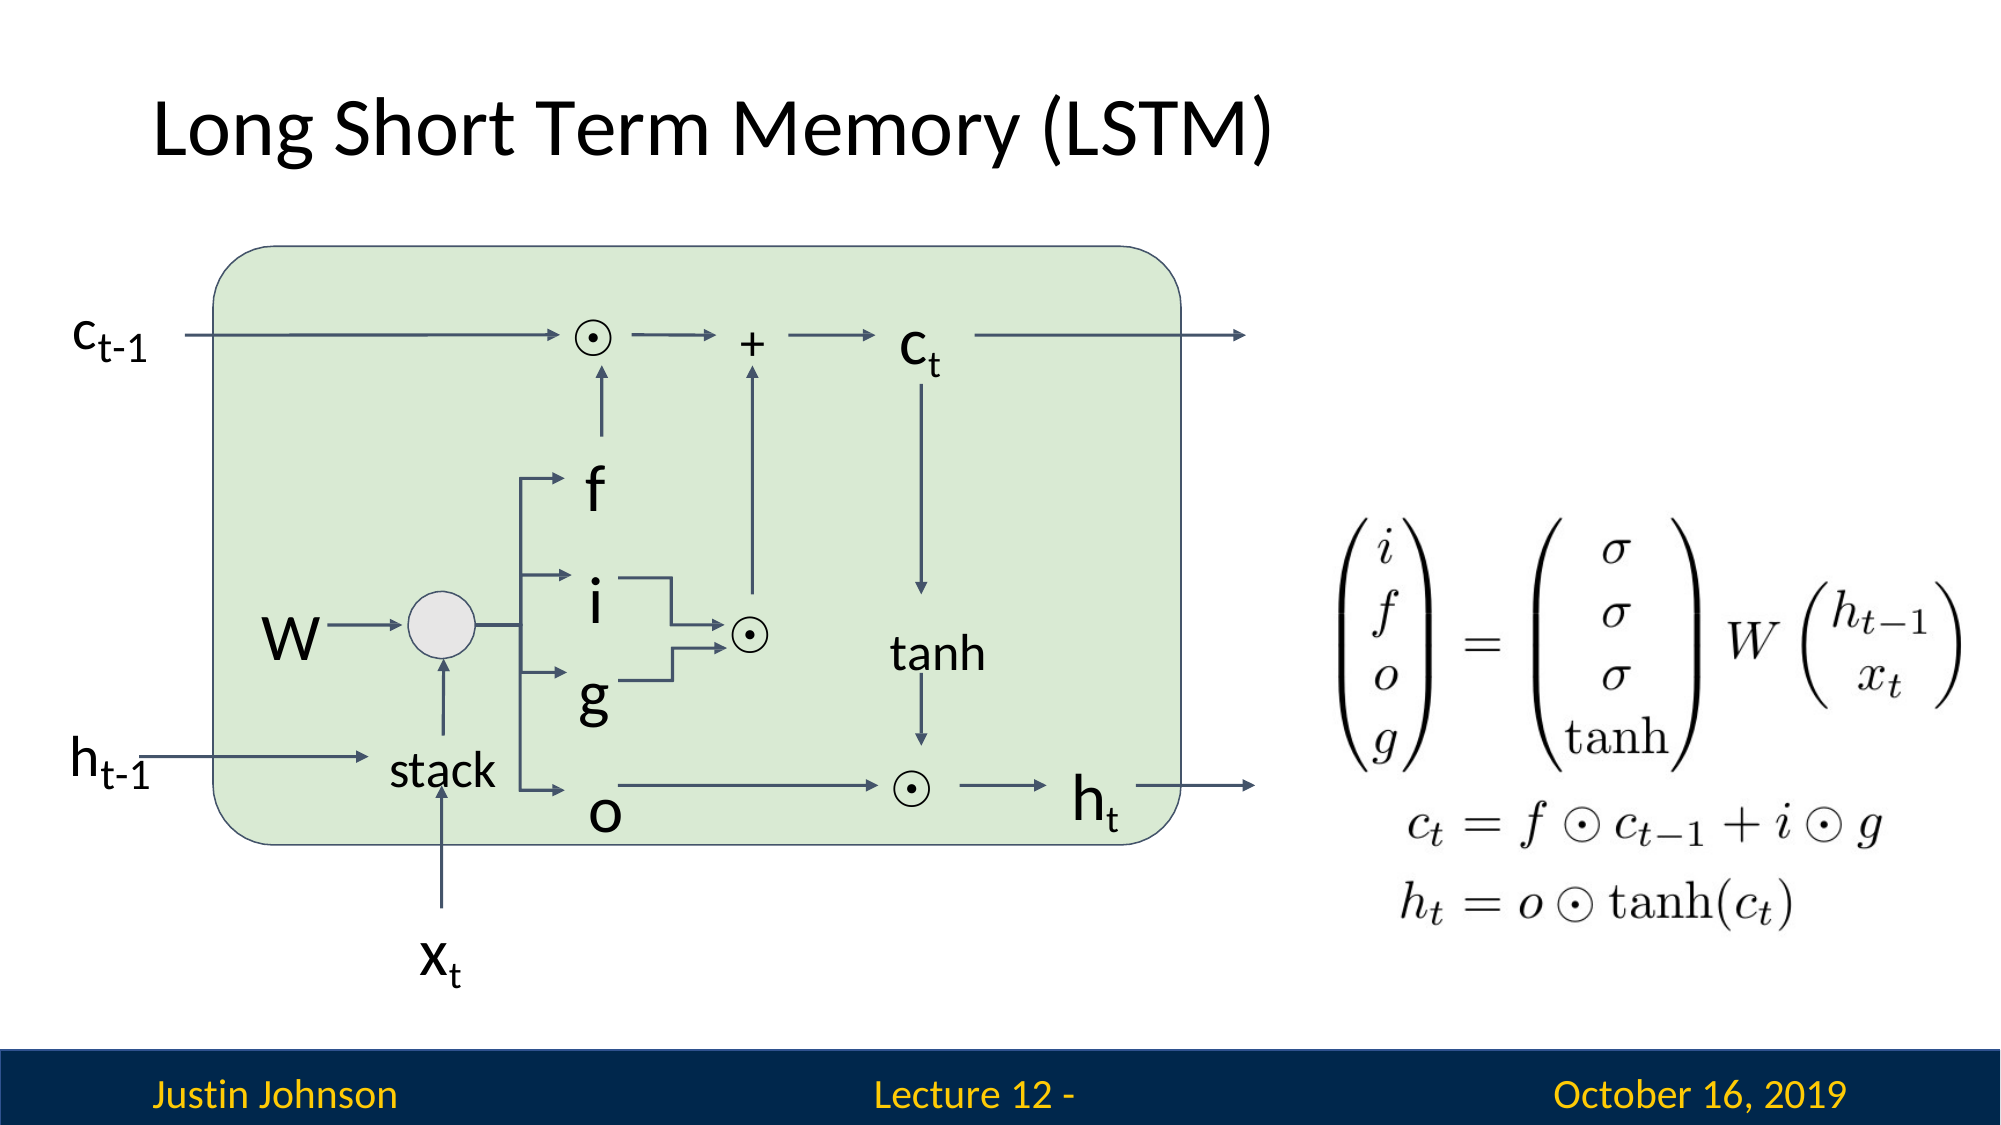

# Long Short Term Memory (LSTM)

ct
ct-1
☉
+

f

i g
o

W
☉
tanh

ht-1
stack

ht
☉

xt
Justin Johnson
October 16, 2019
Lecture 12 - 127